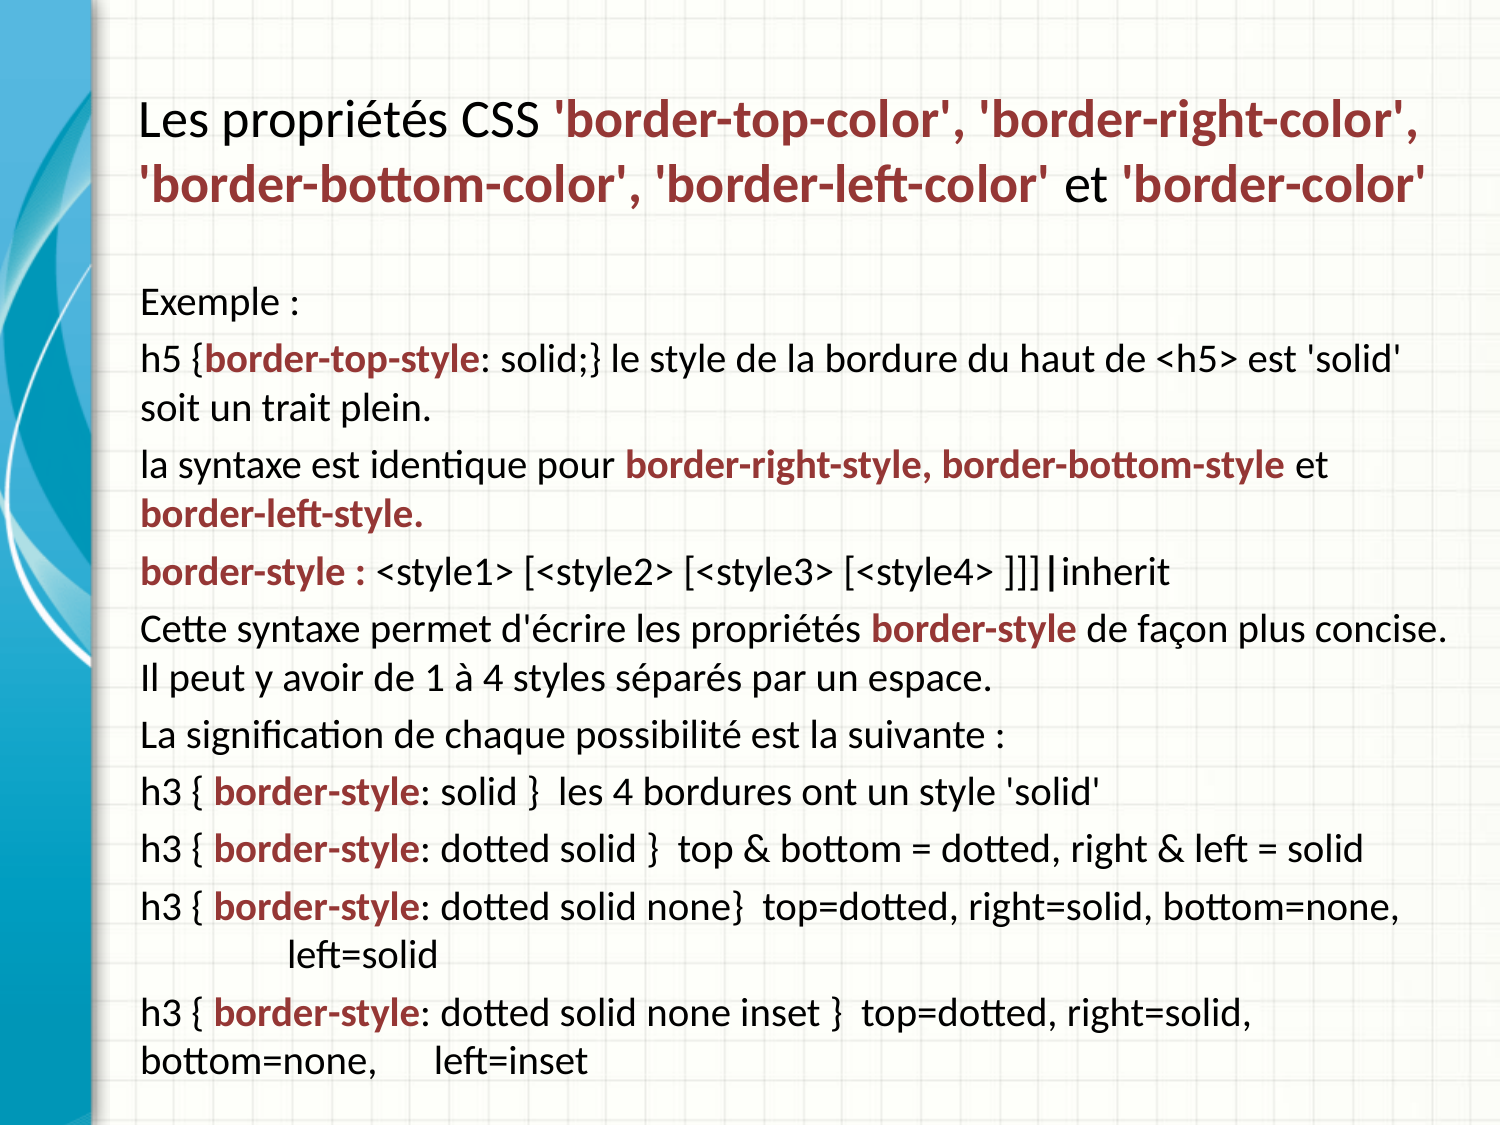

# Les propriétés CSS 'border-top-color', 'border-right-color', 'border-bottom-color', 'border-left-color' et 'border-color'
Exemple :
h5 {border-top-style: solid;} le style de la bordure du haut de <h5> est 'solid' soit un trait plein.
la syntaxe est identique pour border-right-style, border-bottom-style et border-left-style.
border-style : <style1> [<style2> [<style3> [<style4> ]]]|inherit
Cette syntaxe permet d'écrire les propriétés border-style de façon plus concise. Il peut y avoir de 1 à 4 styles séparés par un espace.
La signification de chaque possibilité est la suivante :
h3 { border-style: solid }  les 4 bordures ont un style 'solid'
h3 { border-style: dotted solid }  top & bottom = dotted, right & left = solid
h3 { border-style: dotted solid none}  top=dotted, right=solid, bottom=none, 	left=solid
h3 { border-style: dotted solid none inset }  top=dotted, right=solid, 	bottom=none, 	left=inset